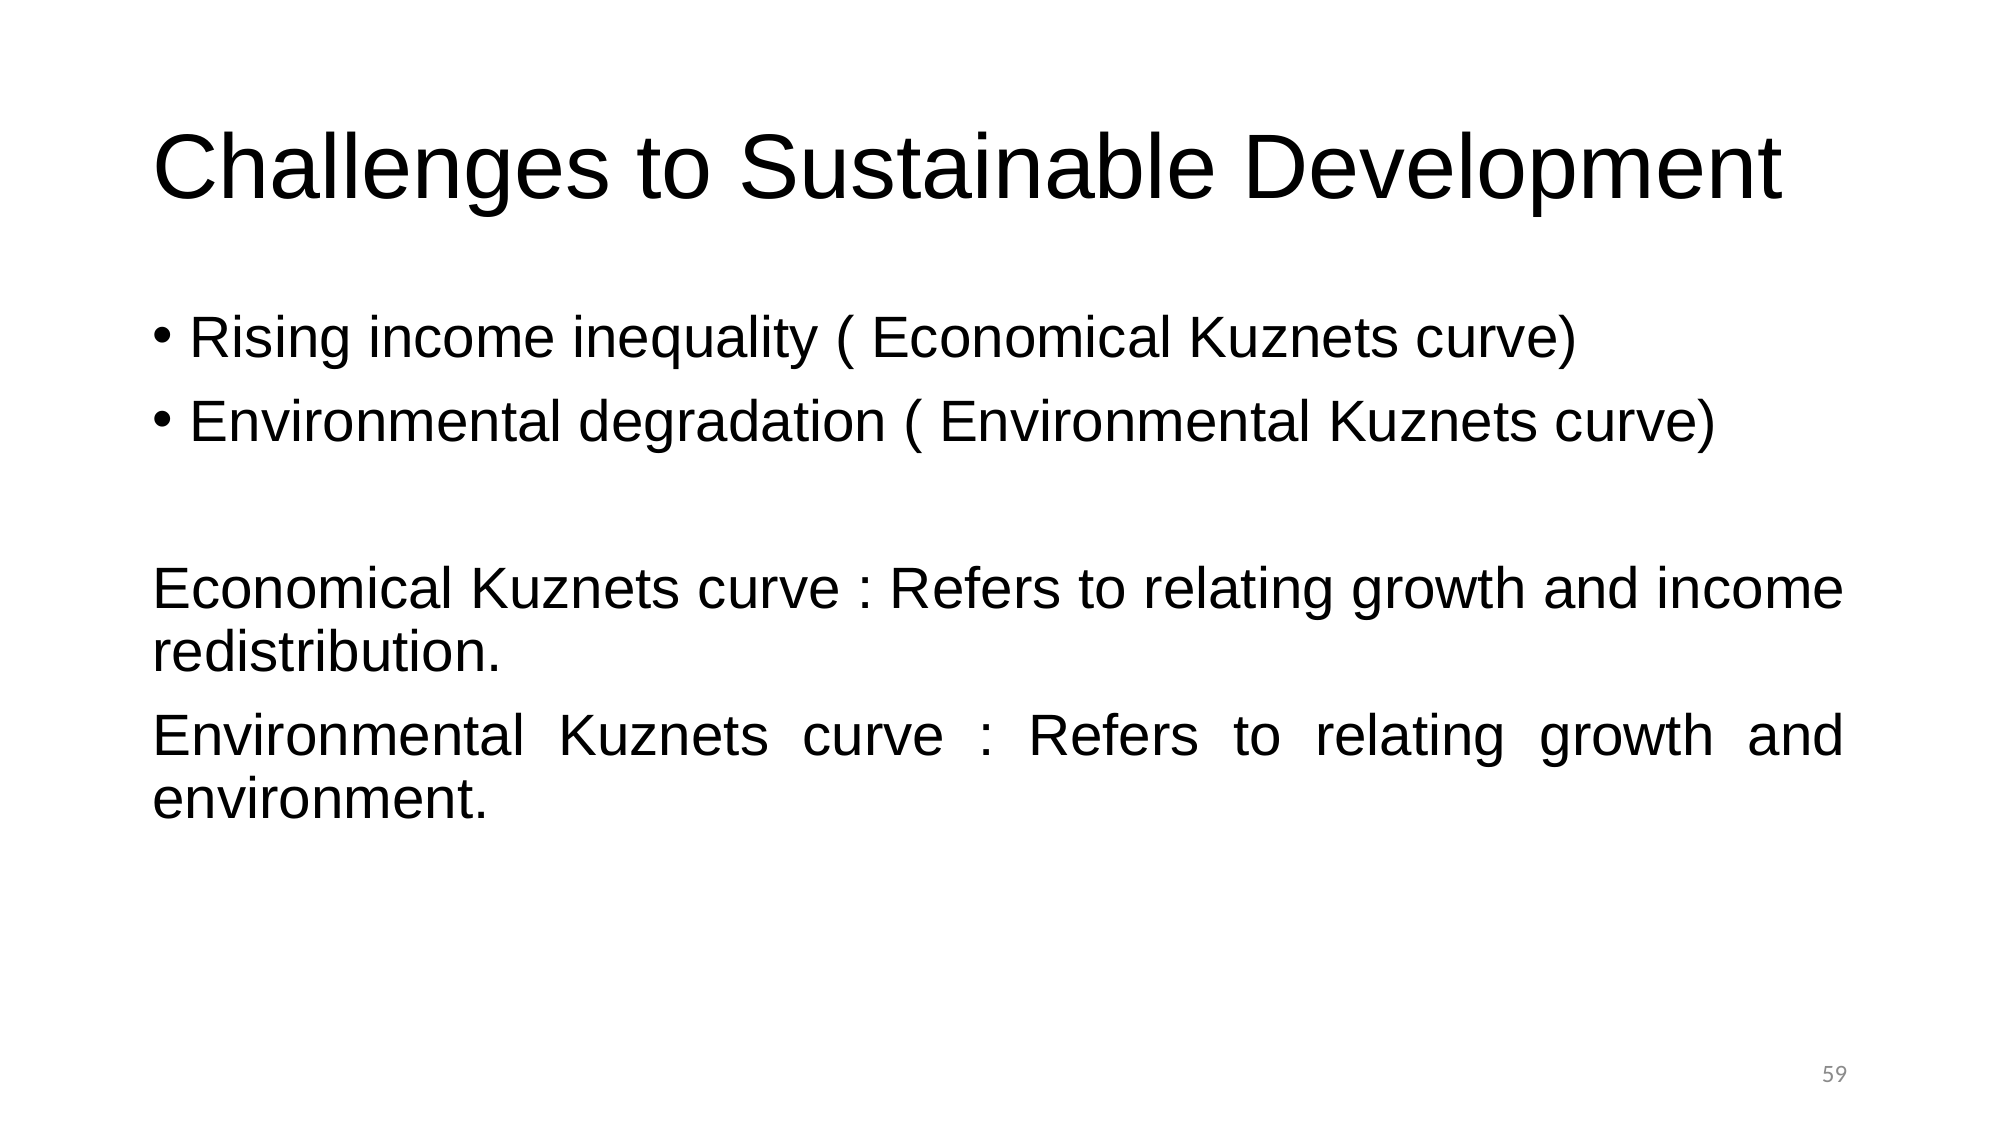

# Challenges to Sustainable Development
Rising income inequality ( Economical Kuznets curve)
Environmental degradation ( Environmental Kuznets curve)

Economical Kuznets curve : Refers to relating growth and income redistribution.
Environmental Kuznets curve : Refers to relating growth and environment.
59